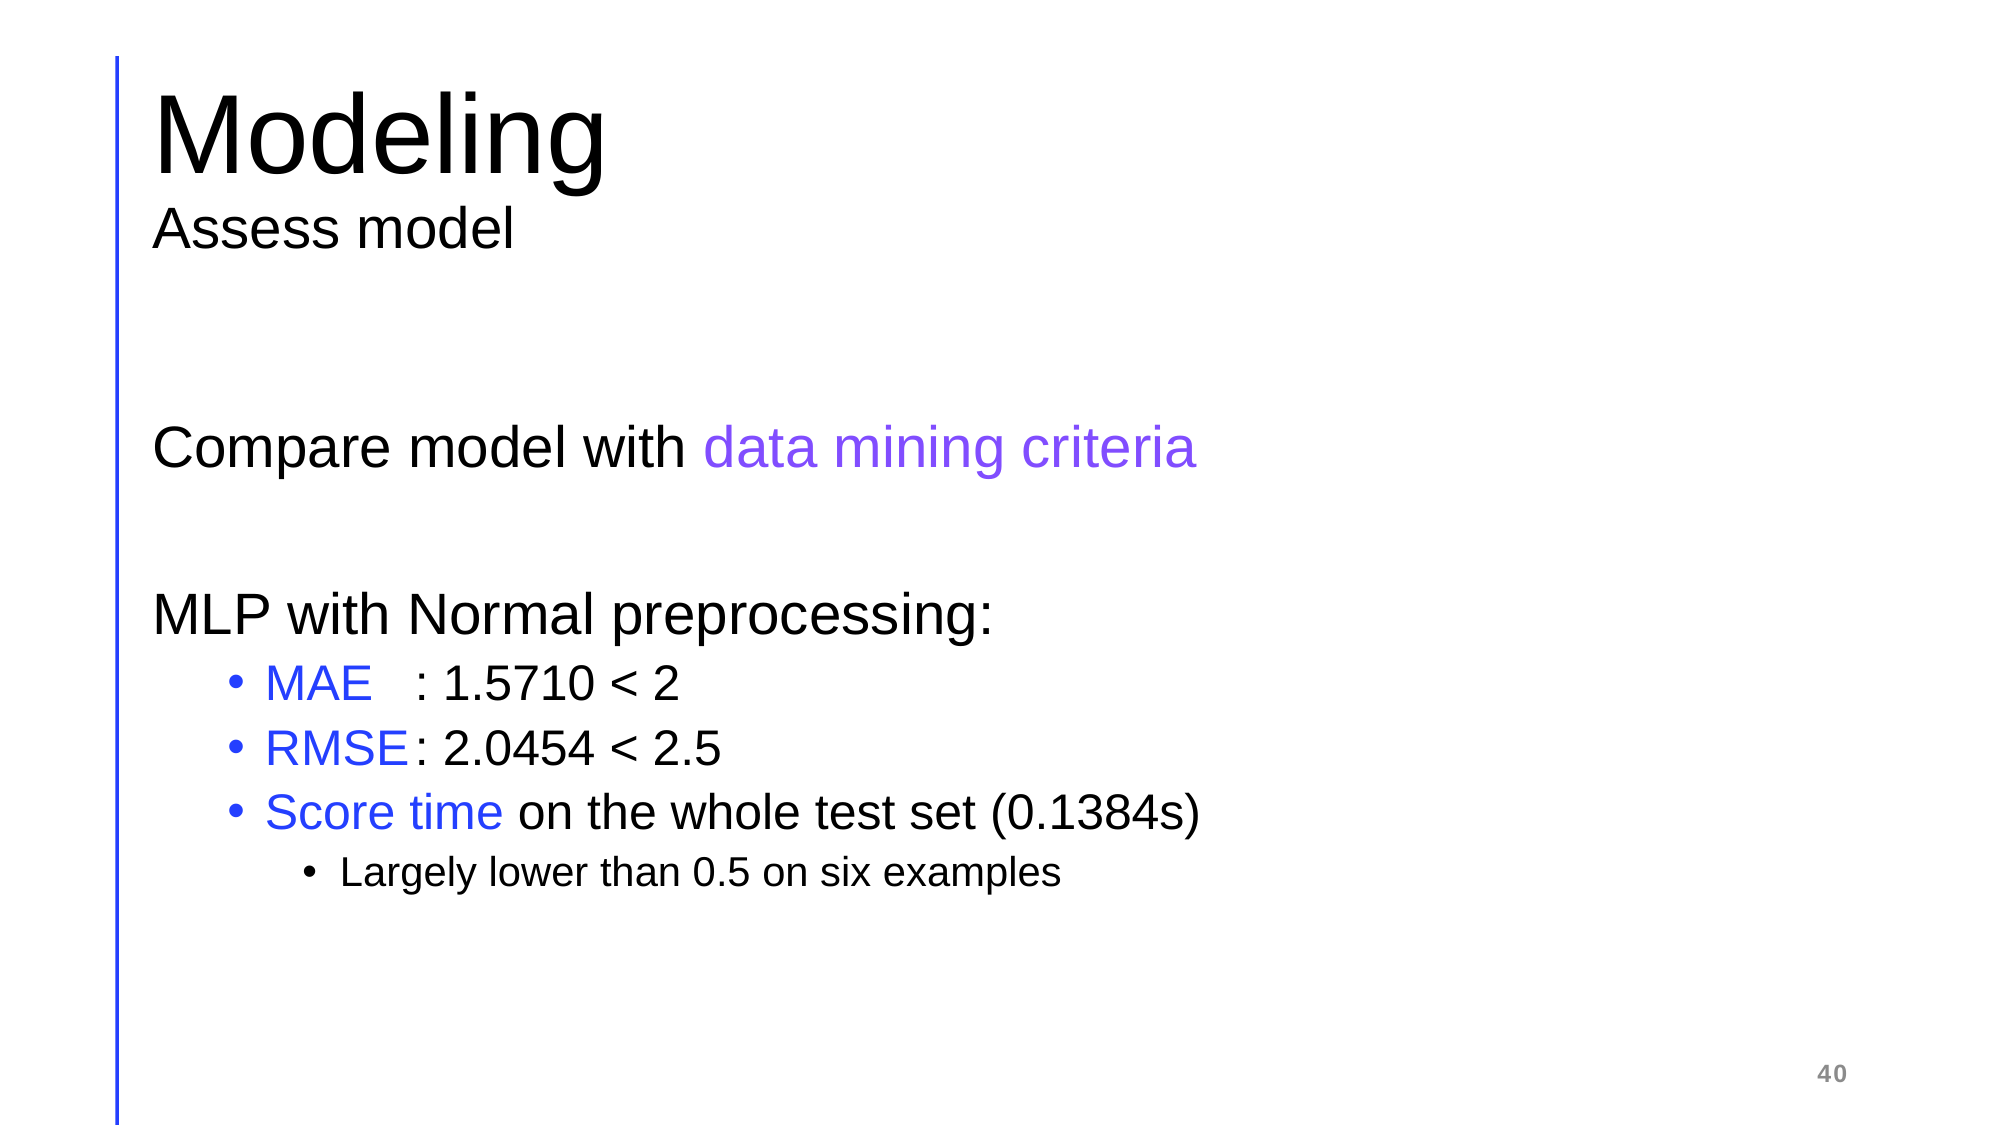

# Modeling Assess model
Compare model with data mining criteria

MLP with Normal preprocessing:
MAE	: 1.5710 < 2
RMSE	: 2.0454 < 2.5
Score time on the whole test set (0.1384s)
Largely lower than 0.5 on six examples
40